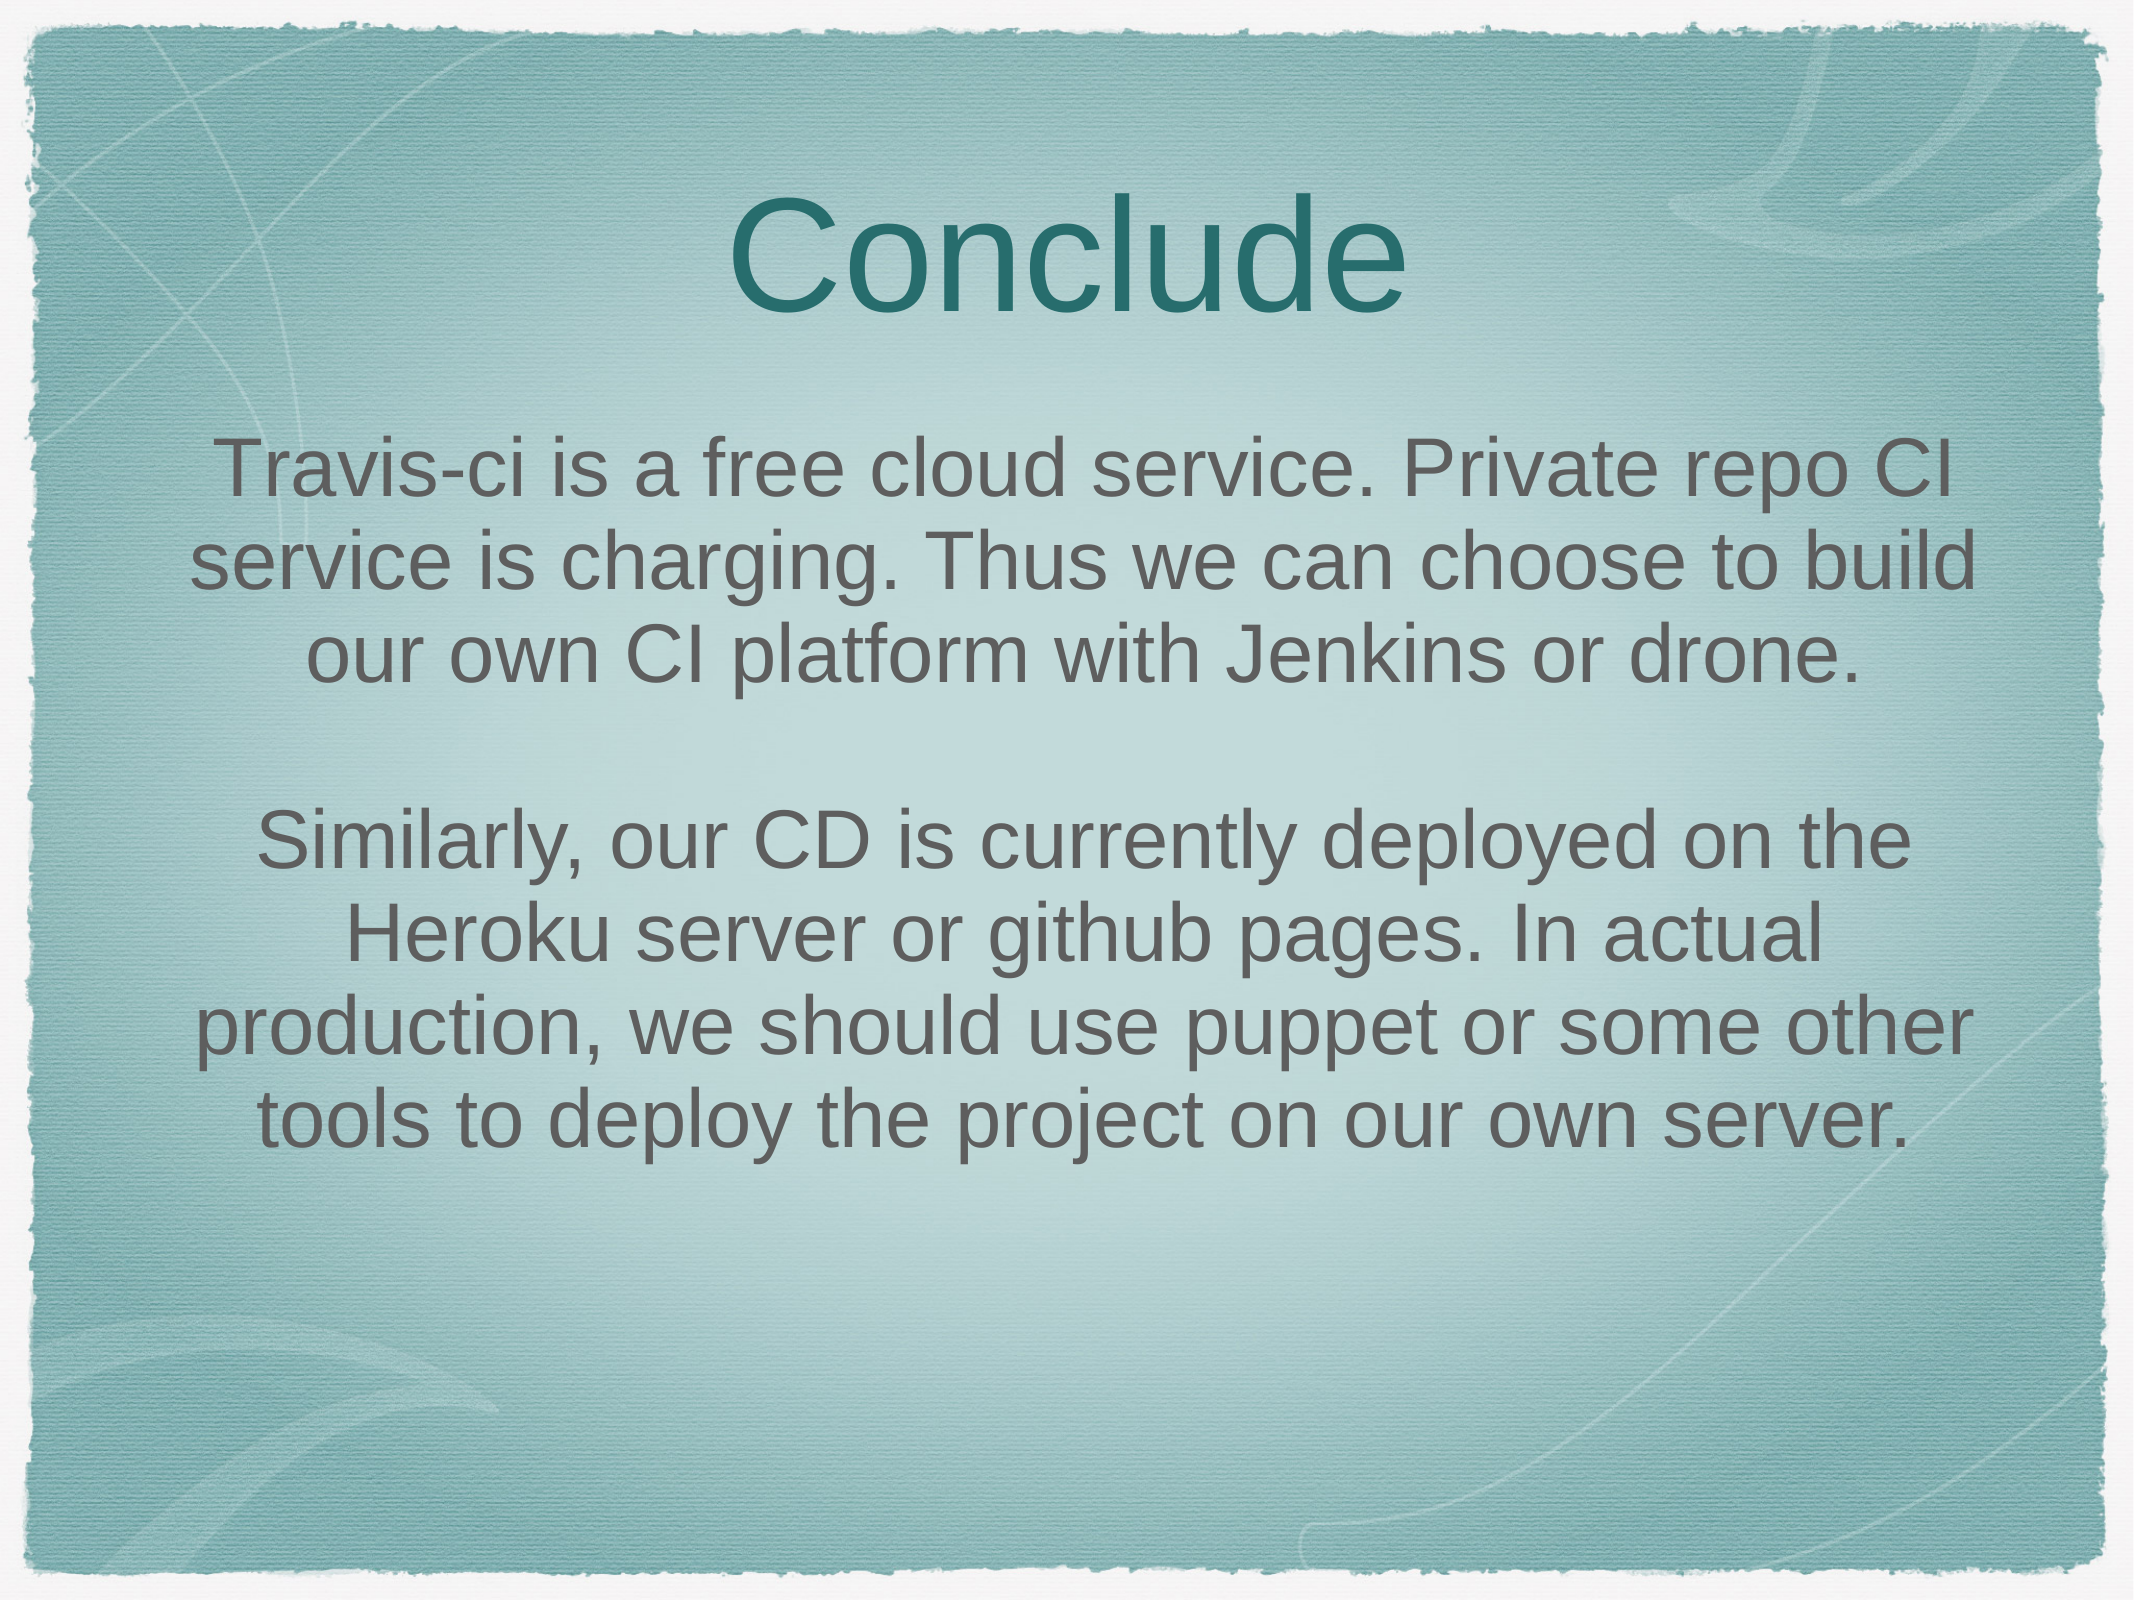

# Conclude
Travis-ci is a free cloud service. Private repo CI service is charging. Thus we can choose to build our own CI platform with Jenkins or drone.

Similarly, our CD is currently deployed on the Heroku server or github pages. In actual production, we should use puppet or some other tools to deploy the project on our own server.